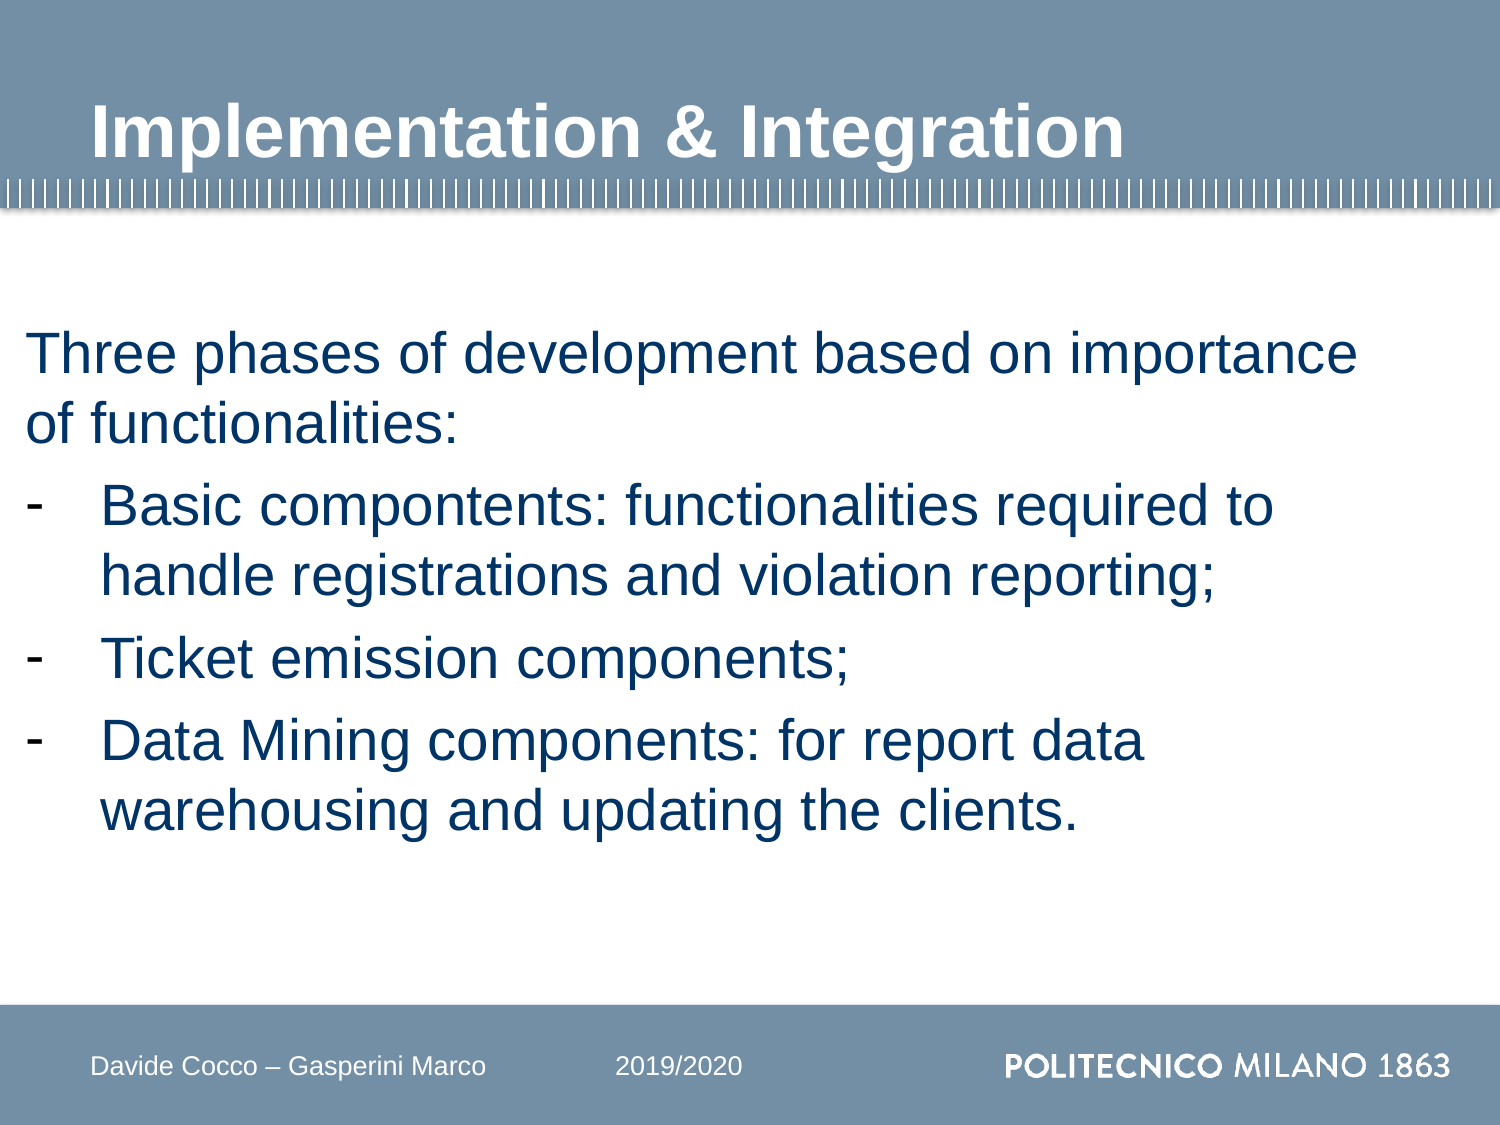

# Implementation & Integration

Three phases of development based on importance of functionalities:
Basic compontents: functionalities required to handle registrations and violation reporting;
Ticket emission components;
Data Mining components: for report data warehousing and updating the clients.
Davide Cocco – Gasperini Marco 	2019/2020